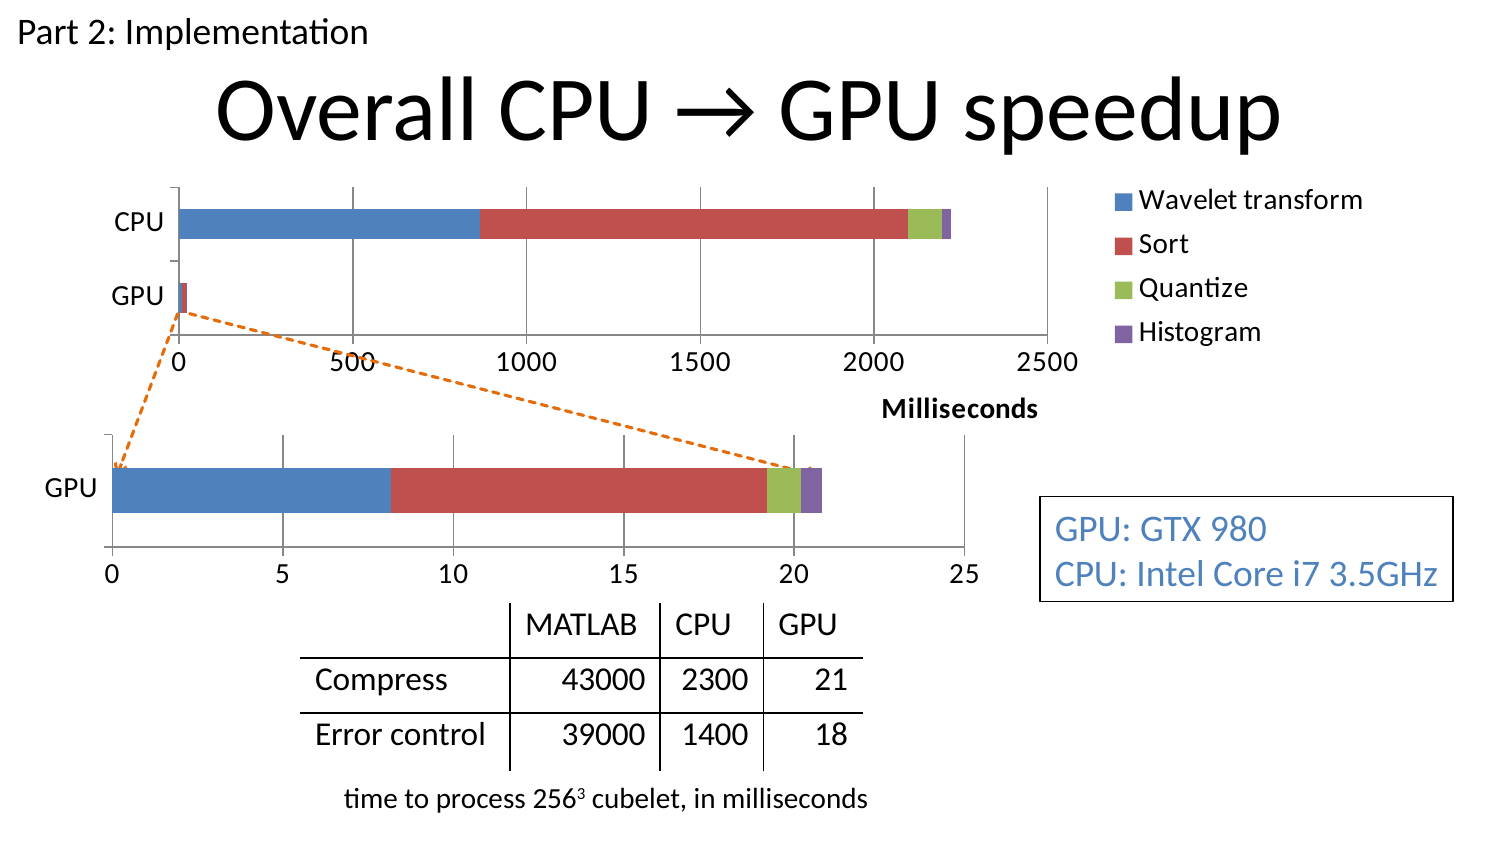

Part 2: Implementation
# Overall CPU → GPU speedup

### Chart

| Category | Wavelet transform | Sort | Quantize | Histogram |
|---|---|---|---|---|
| GPU | 8.166 | 11.037 | 0.989 | 0.61 |
| CPU | 865.71 | 1232.48 | 96.41 | 27.009 |

### Chart

| Category | Wavelet transform | Sort | Quantize | Histogram |
|---|---|---|---|---|
| GPU | 8.166 | 11.037 | 0.989 | 0.61 |
GPU: GTX 980
CPU: Intel Core i7 3.5GHz
|  | MATLAB | CPU | GPU |
| --- | --- | --- | --- |
| Compress | 43000 | 2300 | 21 |
| Error control | 39000 | 1400 | 18 |
time to process 2563 cubelet, in milliseconds